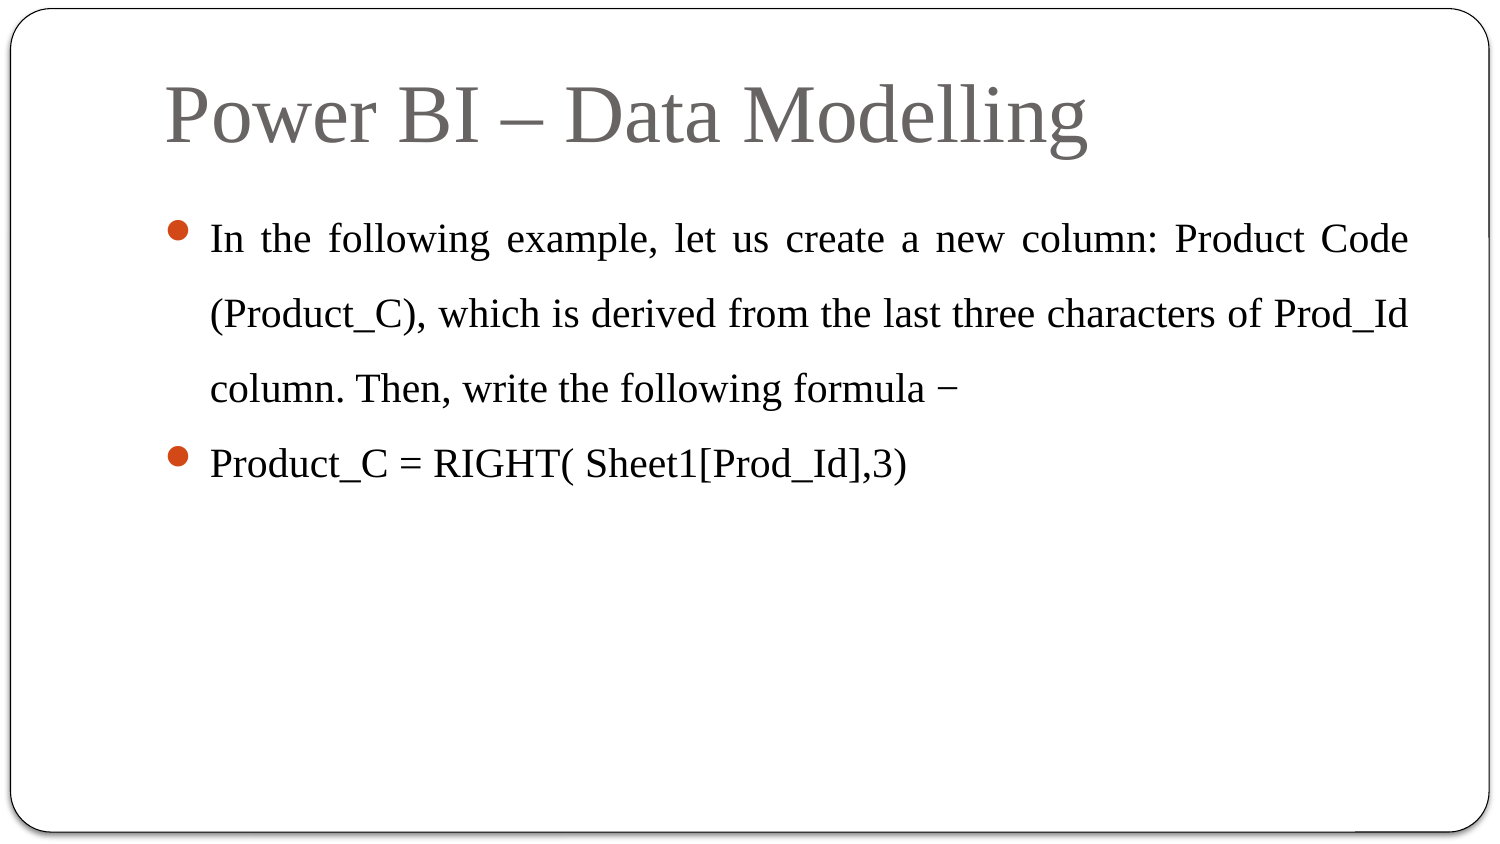

# Power BI – Data Modelling
In the following example, let us create a new column: Product Code (Product_C), which is derived from the last three characters of Prod_Id column. Then, write the following formula −
Product_C = RIGHT( Sheet1[Prod_Id],3)